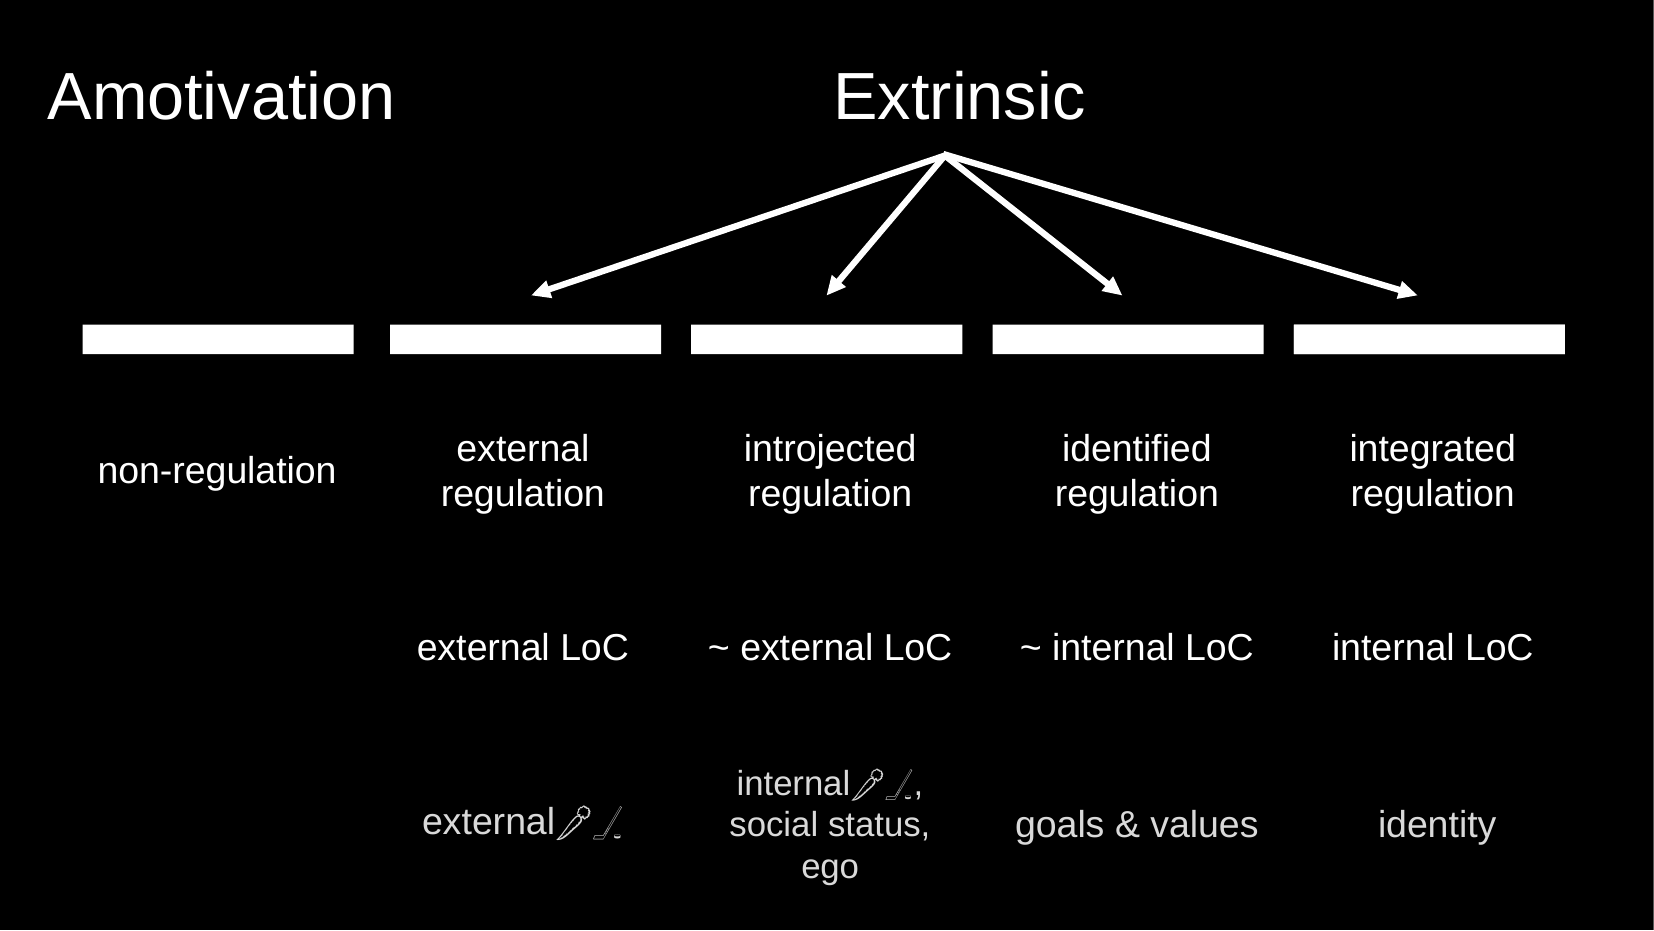

Amotivation
# Extrinsic

non-regulation
external regulation
introjected regulation
identified regulation
integrated regulation
external LoC
~ external LoC
~ internal LoC
internal LoC
external🥕🏒
goals & values
identity
internal🥕🏒, social status, ego